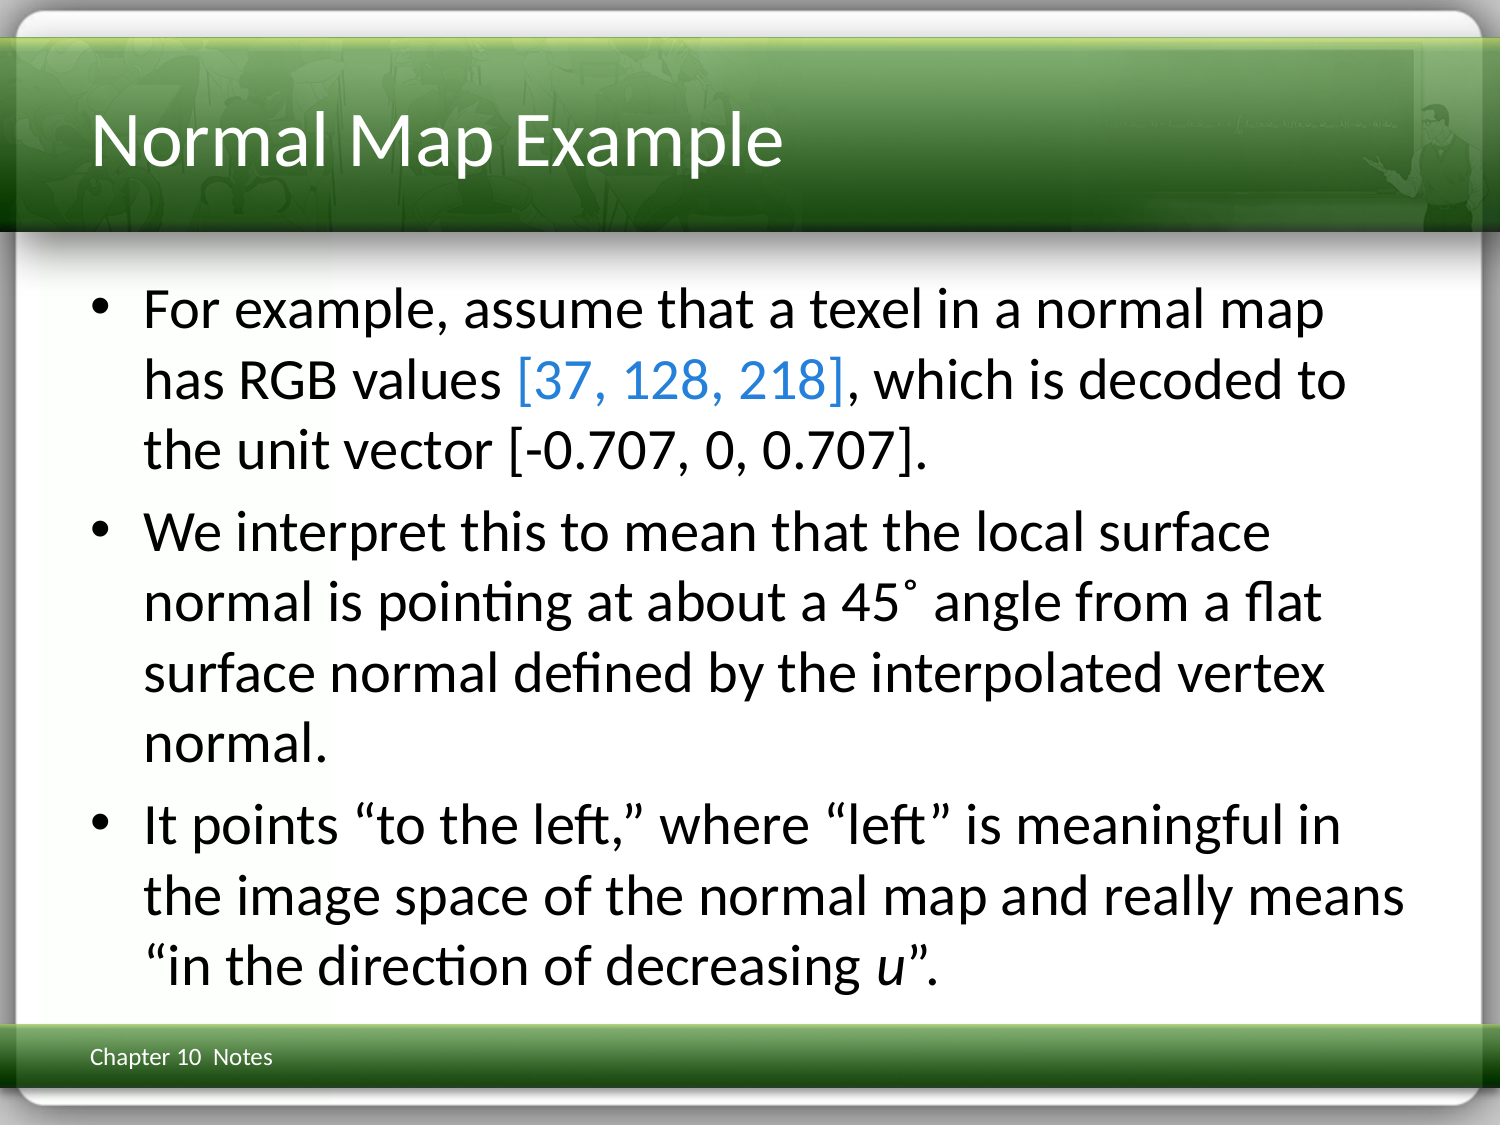

# Normal Map Example
For example, assume that a texel in a normal map has RGB values [37, 128, 218], which is decoded to the unit vector [-0.707, 0, 0.707].
We interpret this to mean that the local surface normal is pointing at about a 45˚ angle from a flat surface normal defined by the interpolated vertex normal.
It points “to the left,” where “left” is meaningful in the image space of the normal map and really means “in the direction of decreasing u”.
Chapter 10  Notes
3D Math Primer for Graphics & Game Dev
232